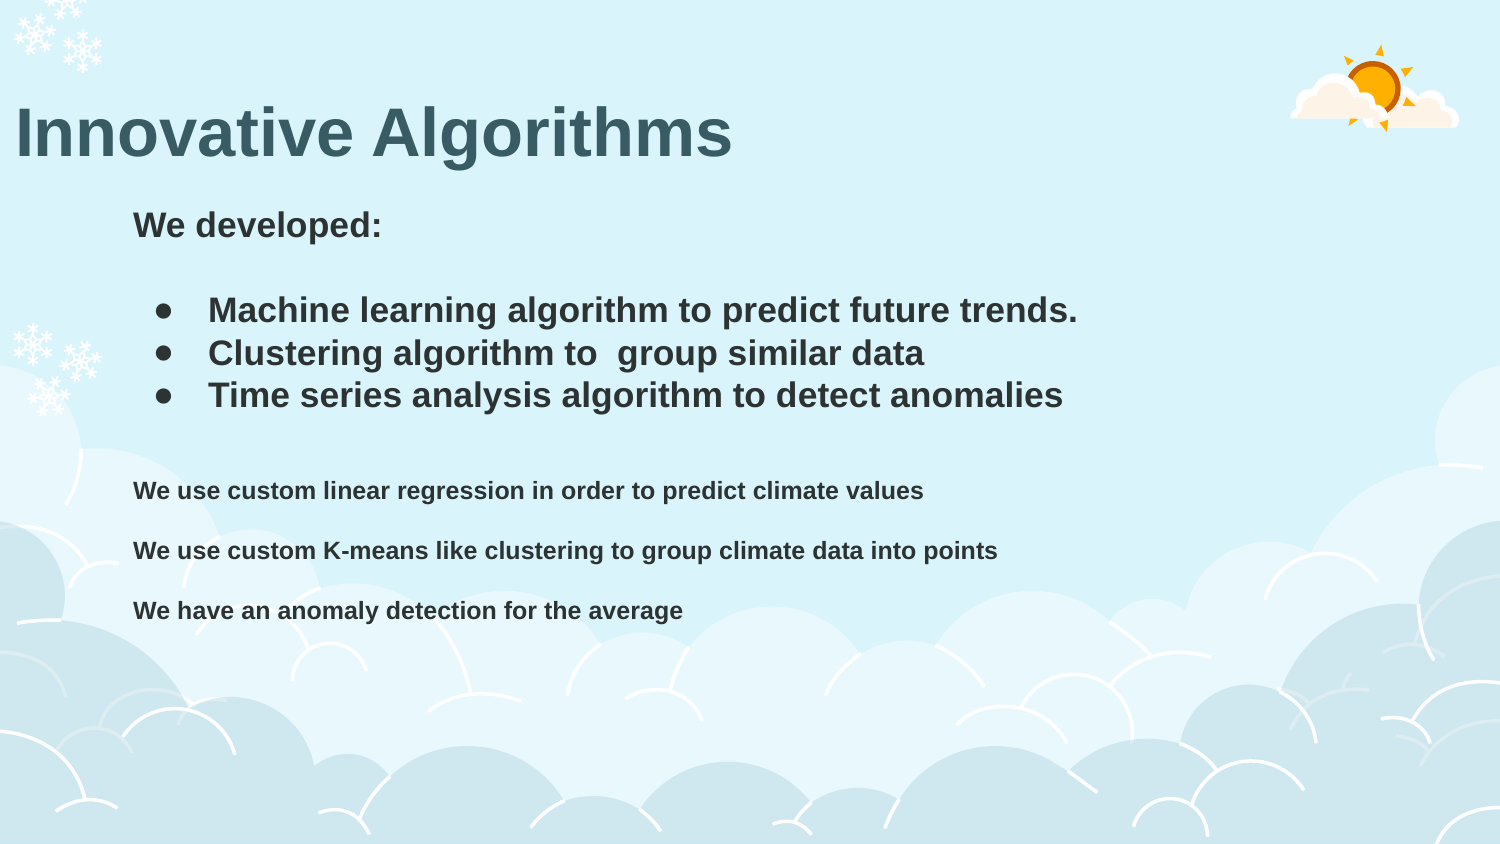

# Innovative Algorithms
We developed:

Machine learning algorithm to predict future trends.
Clustering algorithm to  group similar data
Time series analysis algorithm to detect anomalies

We use custom linear regression in order to predict climate values

We use custom K-means like clustering to group climate data into points

We have an anomaly detection for the average